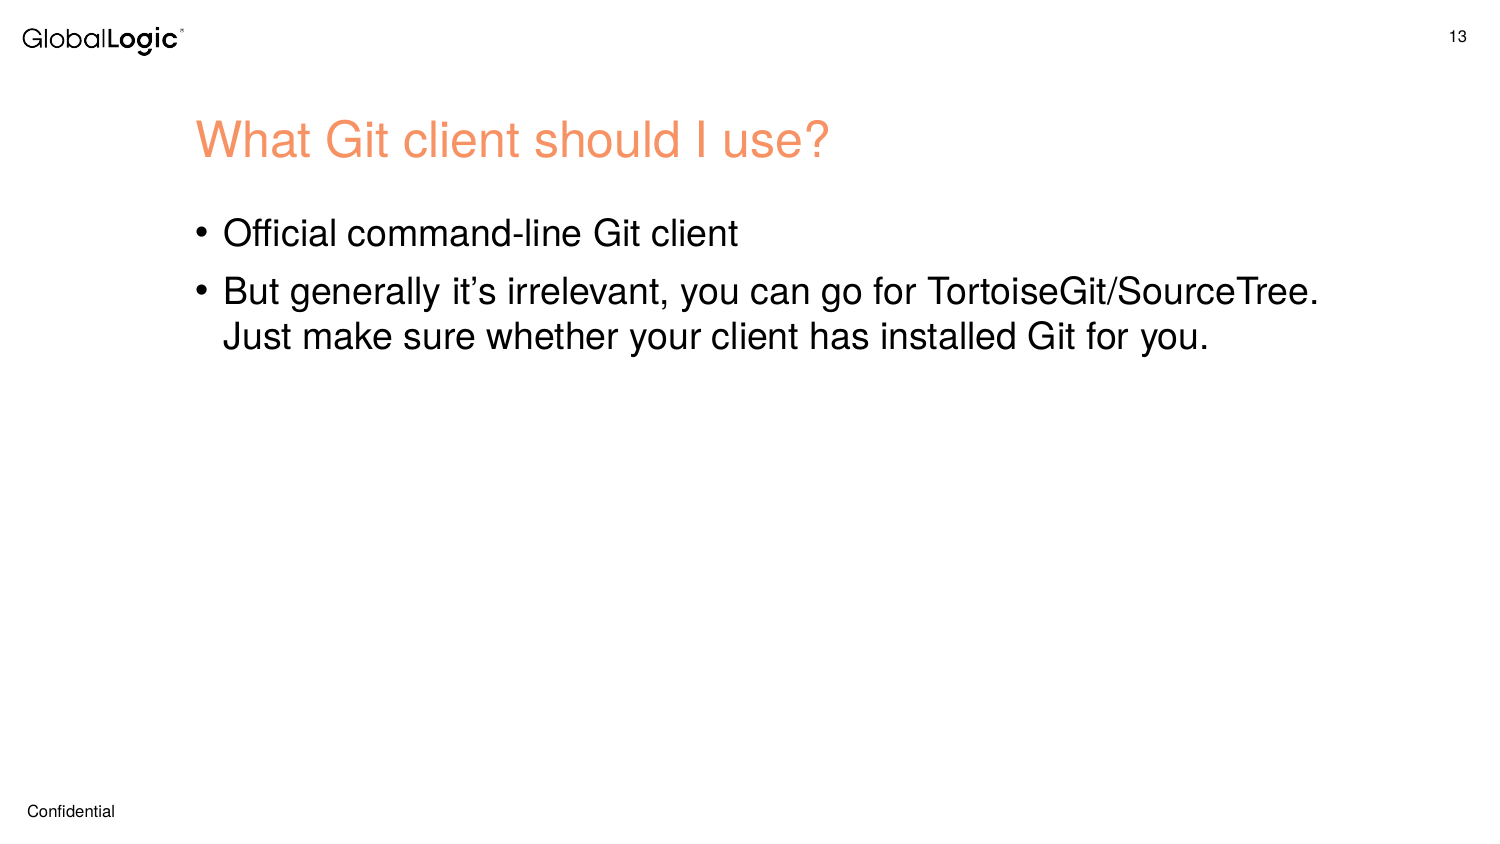

What Git client should I use?
Official command-line Git client
But generally it’s irrelevant, you can go for TortoiseGit/SourceTree. Just make sure whether your client has installed Git for you.